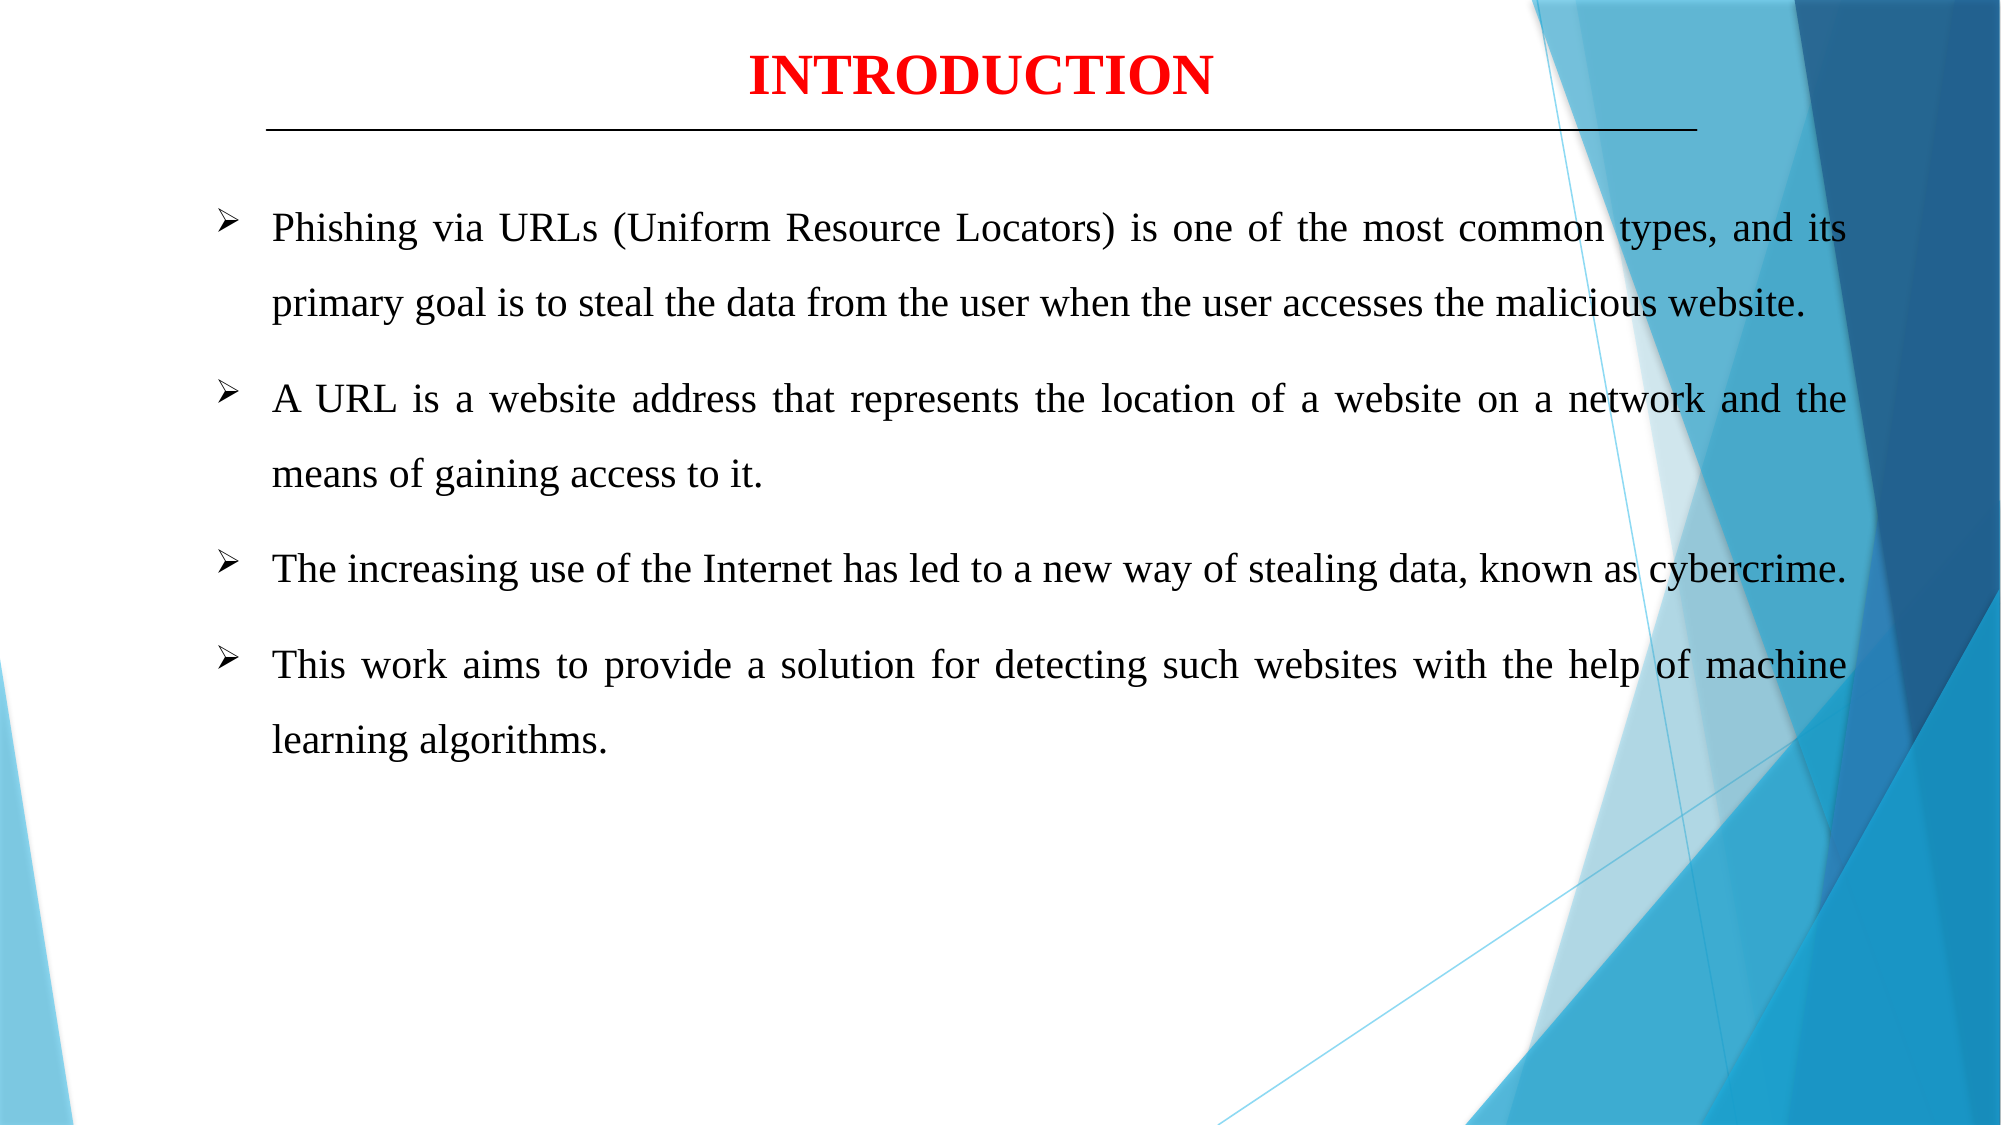

INTRODUCTION
Phishing via URLs (Uniform Resource Locators) is one of the most common types, and its primary goal is to steal the data from the user when the user accesses the malicious website.
A URL is a website address that represents the location of a website on a network and the means of gaining access to it.
The increasing use of the Internet has led to a new way of stealing data, known as cybercrime.
This work aims to provide a solution for detecting such websites with the help of machine learning algorithms.